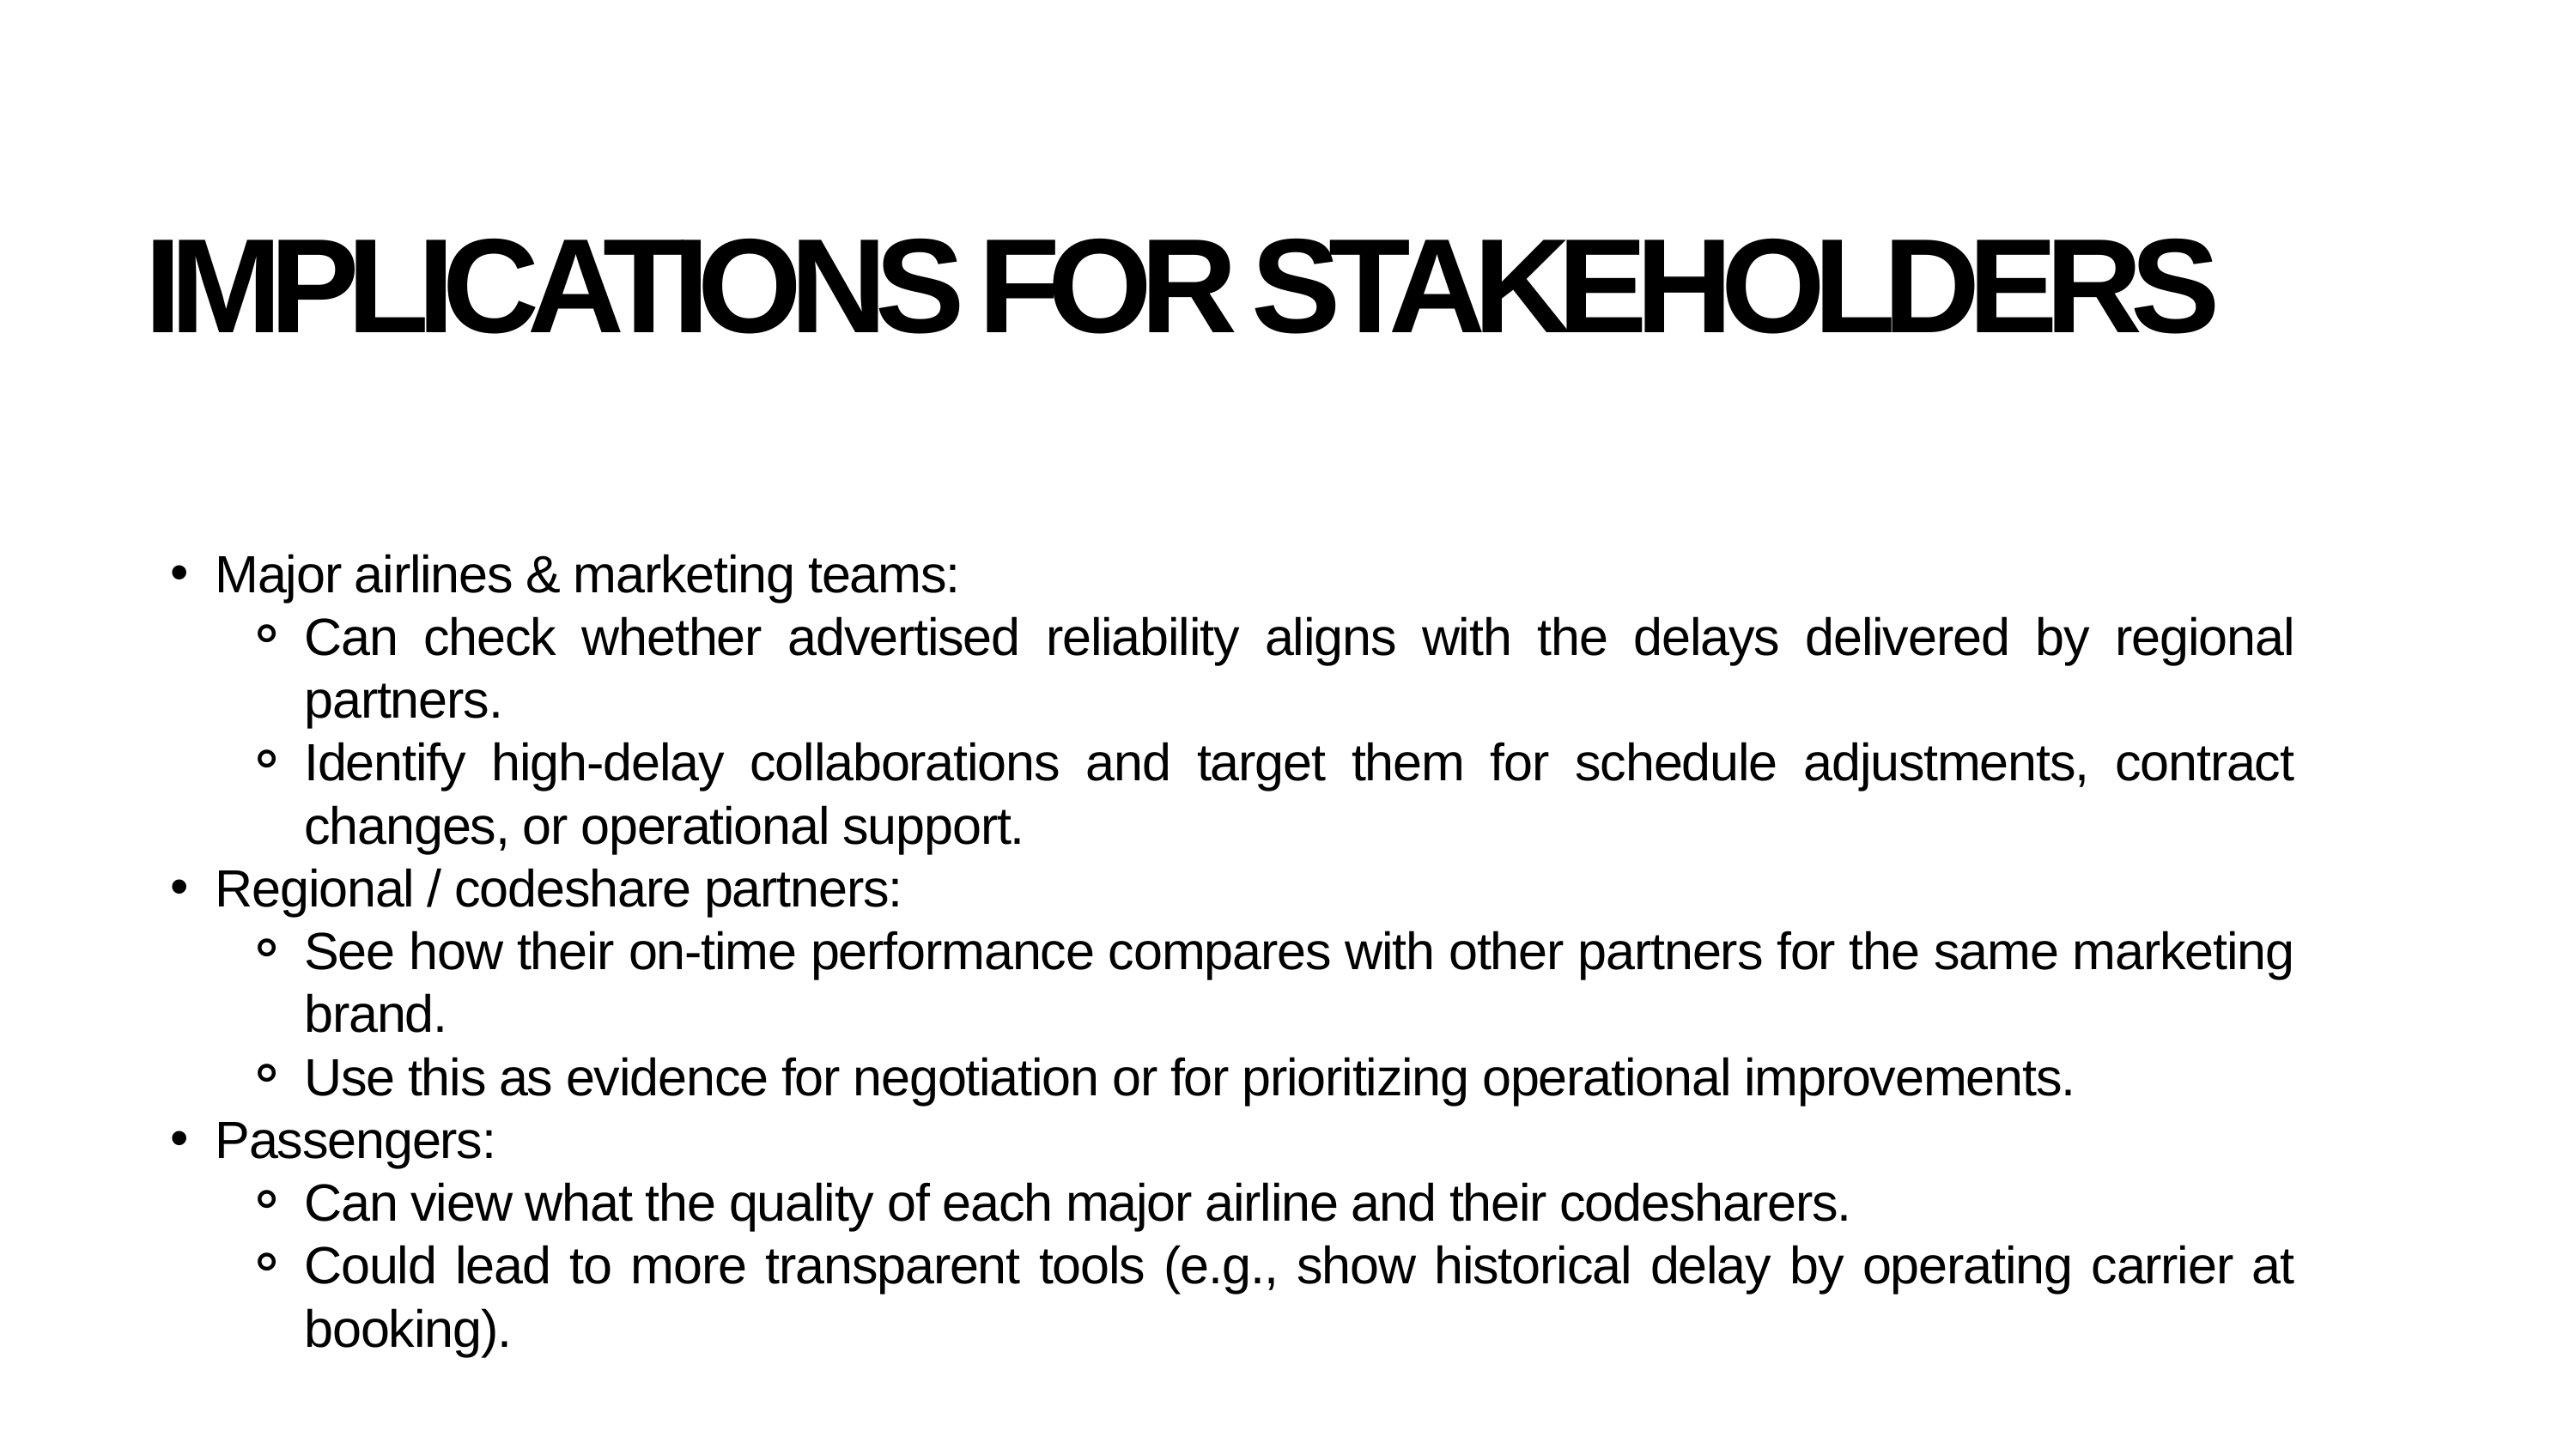

IMPLICATIONS FOR STAKEHOLDERS
Major airlines & marketing teams:
Can check whether advertised reliability aligns with the delays delivered by regional partners.
Identify high‑delay collaborations and target them for schedule adjustments, contract changes, or operational support.
Regional / codeshare partners:
See how their on‑time performance compares with other partners for the same marketing brand.
Use this as evidence for negotiation or for prioritizing operational improvements.
Passengers:
Can view what the quality of each major airline and their codesharers.
Could lead to more transparent tools (e.g., show historical delay by operating carrier at booking).